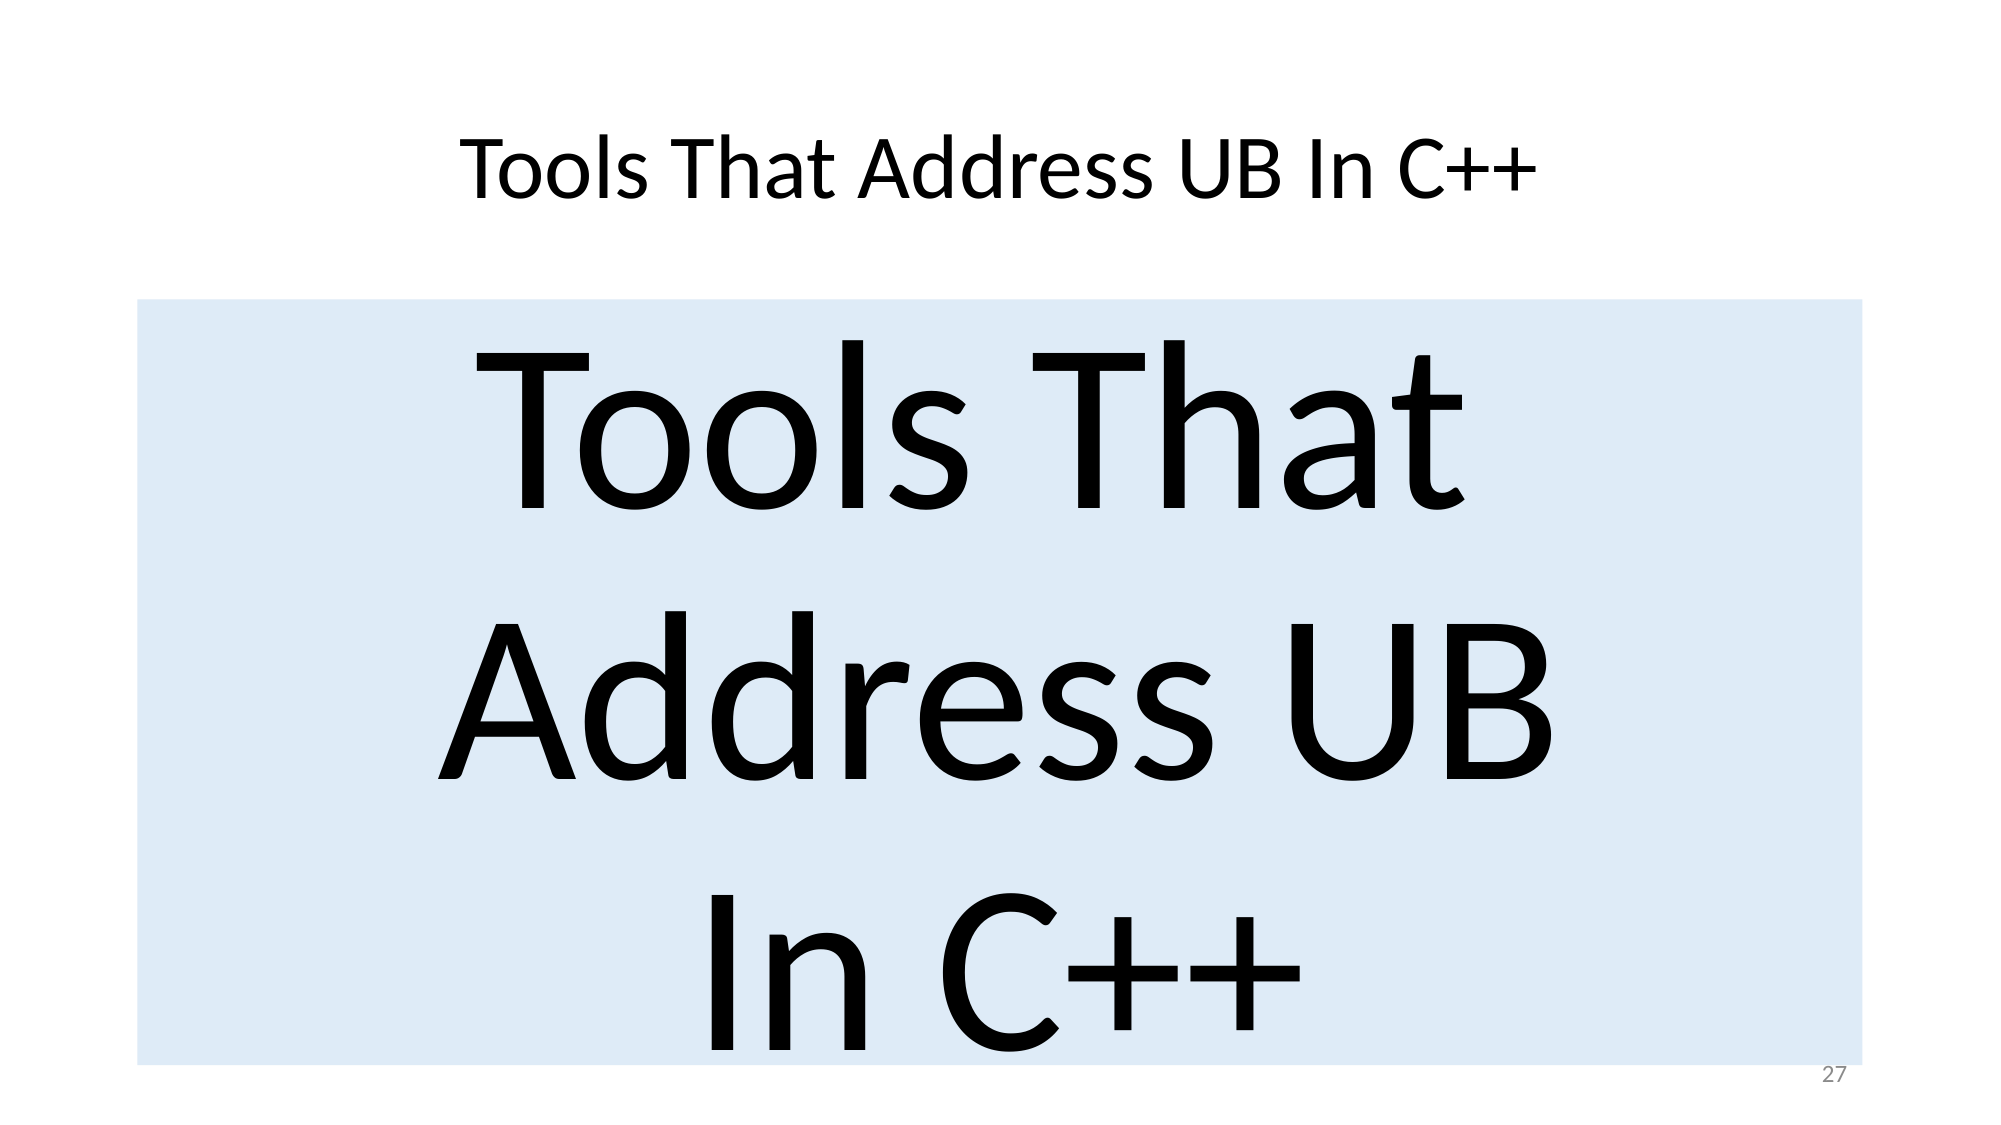

# Tools That Address UB In C++
Tools That
Address UB
In C++
27